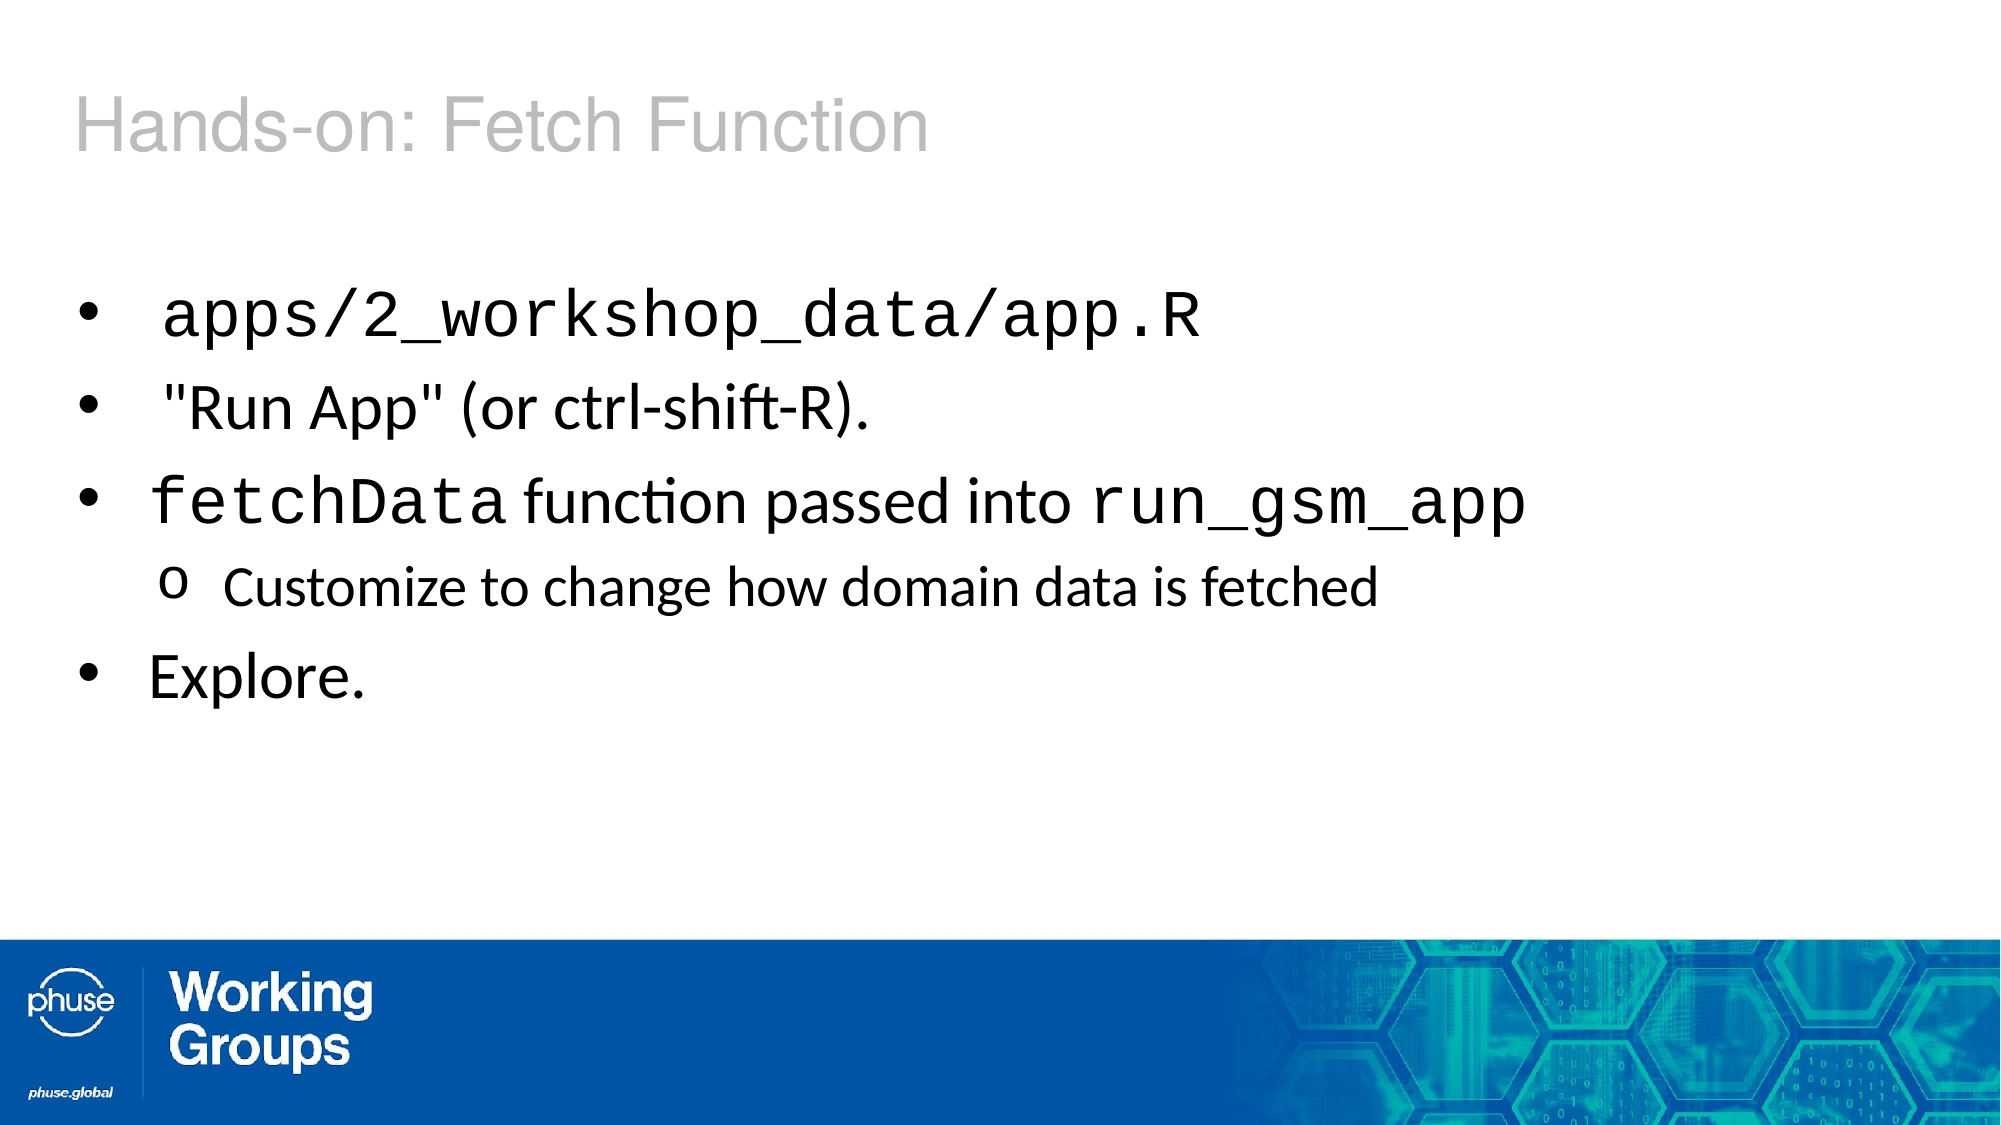

# Hands-on: Fetch Function

apps/2_workshop_data/app.R
"Run App" (or ctrl-shift-R).
fetchData function passed into run_gsm_app
Customize to change how domain data is fetched
Explore.